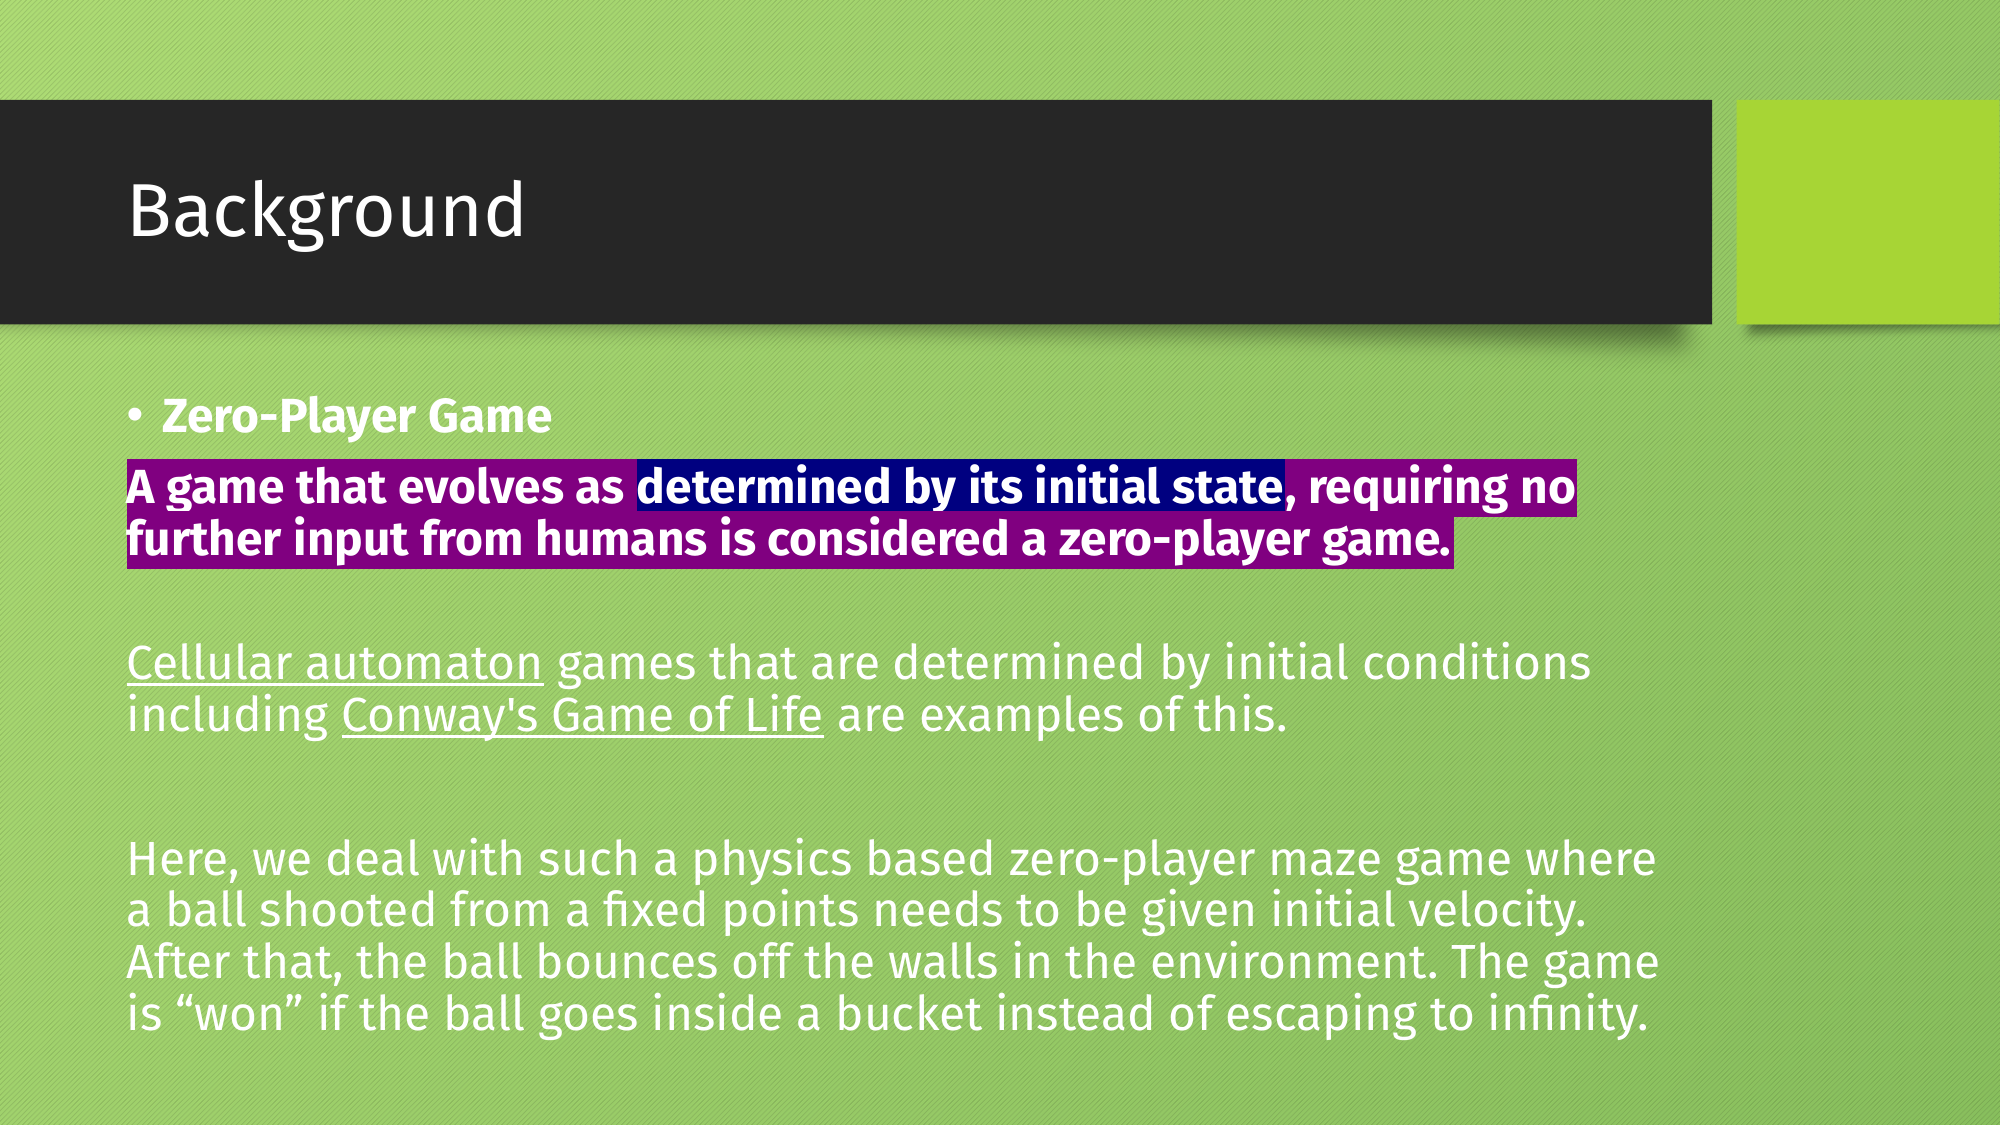

# Background
Zero-Player Game
A game that evolves as determined by its initial state, requiring no further input from humans is considered a zero-player game.
Cellular automaton games that are determined by initial conditions including Conway's Game of Life are examples of this.

Here, we deal with such a physics based zero-player maze game where a ball shooted from a fixed points needs to be given initial velocity. After that, the ball bounces off the walls in the environment. The game is “won” if the ball goes inside a bucket instead of escaping to infinity.